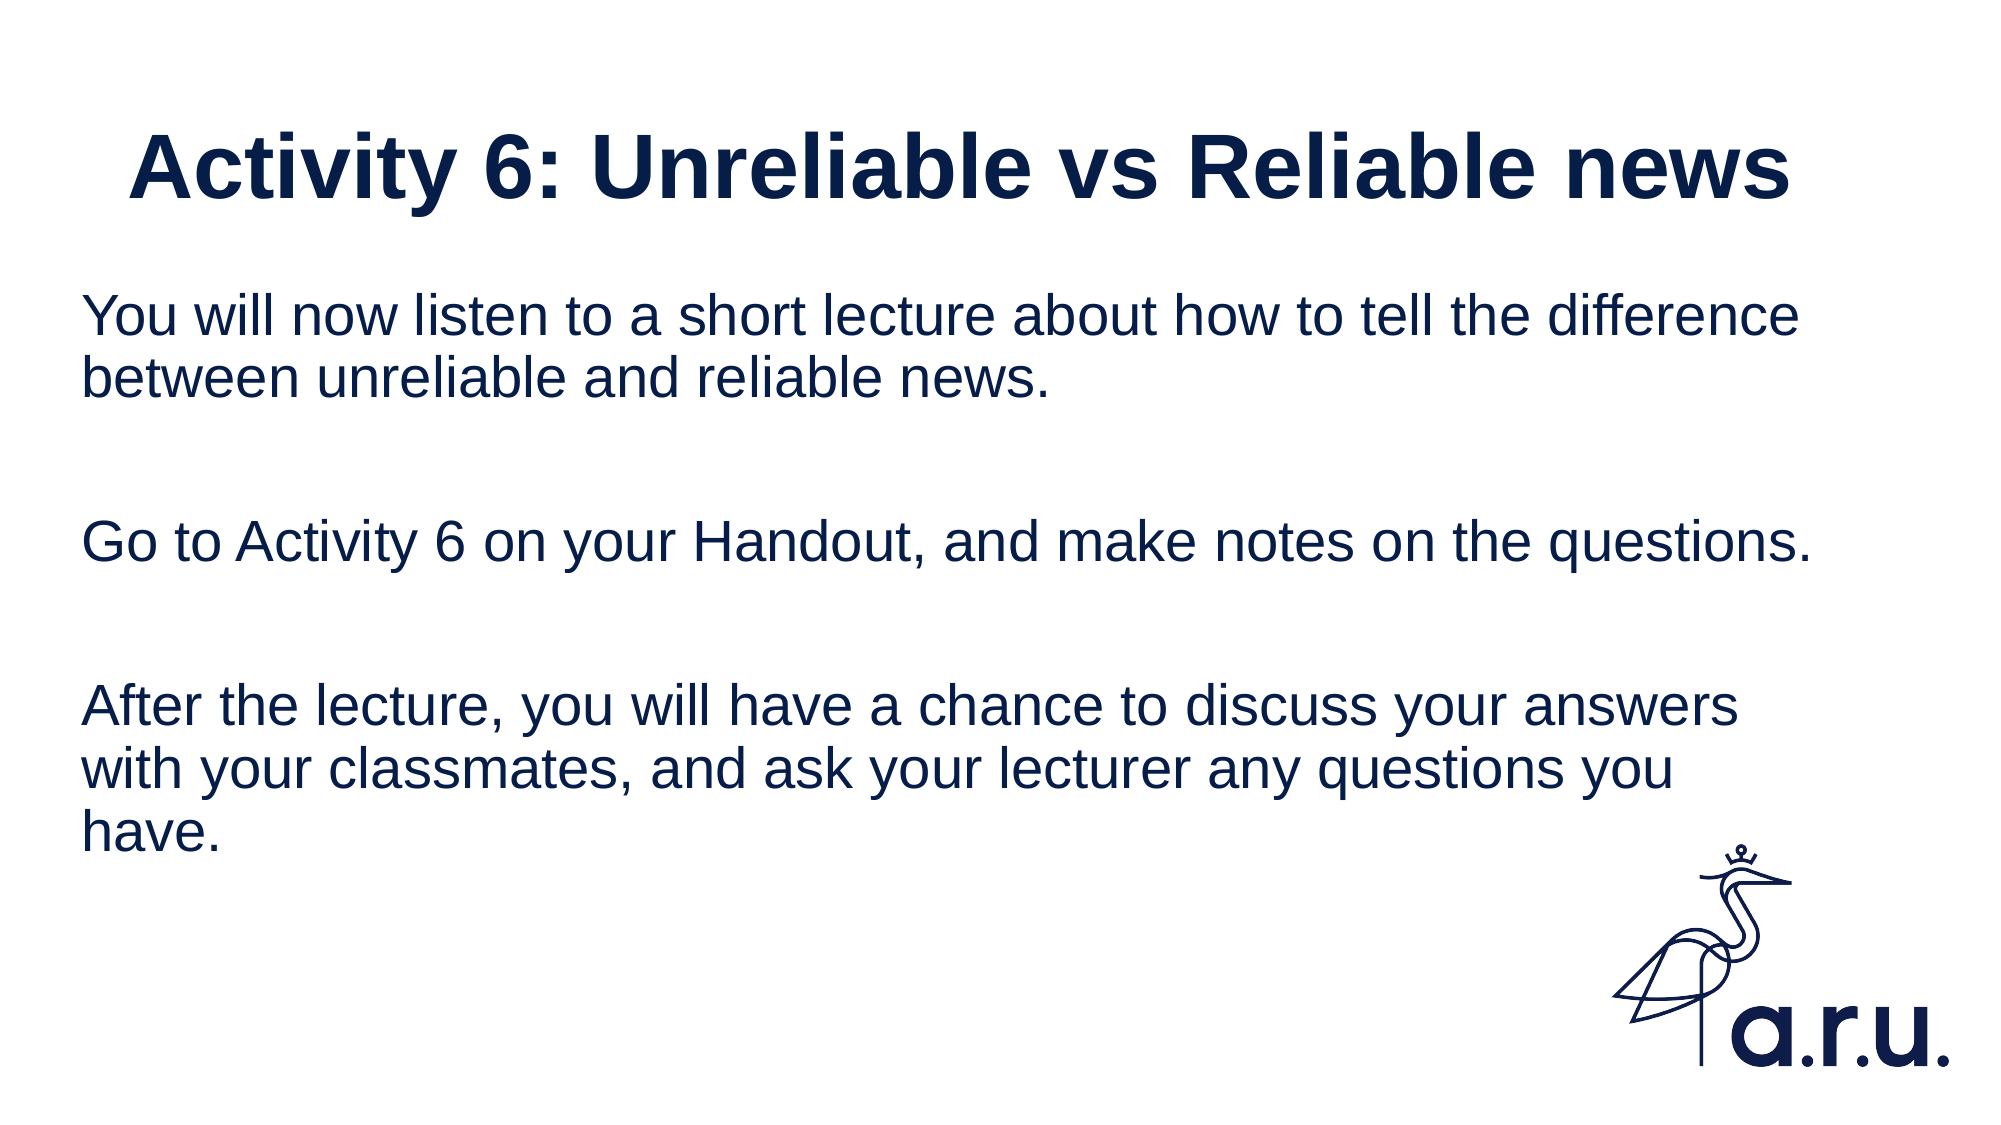

# Activity 6: Unreliable vs Reliable news
You will now listen to a short lecture about how to tell the difference between unreliable and reliable news.

Go to Activity 6 on your Handout, and make notes on the questions.

After the lecture, you will have a chance to discuss your answers with your classmates, and ask your lecturer any questions you have.